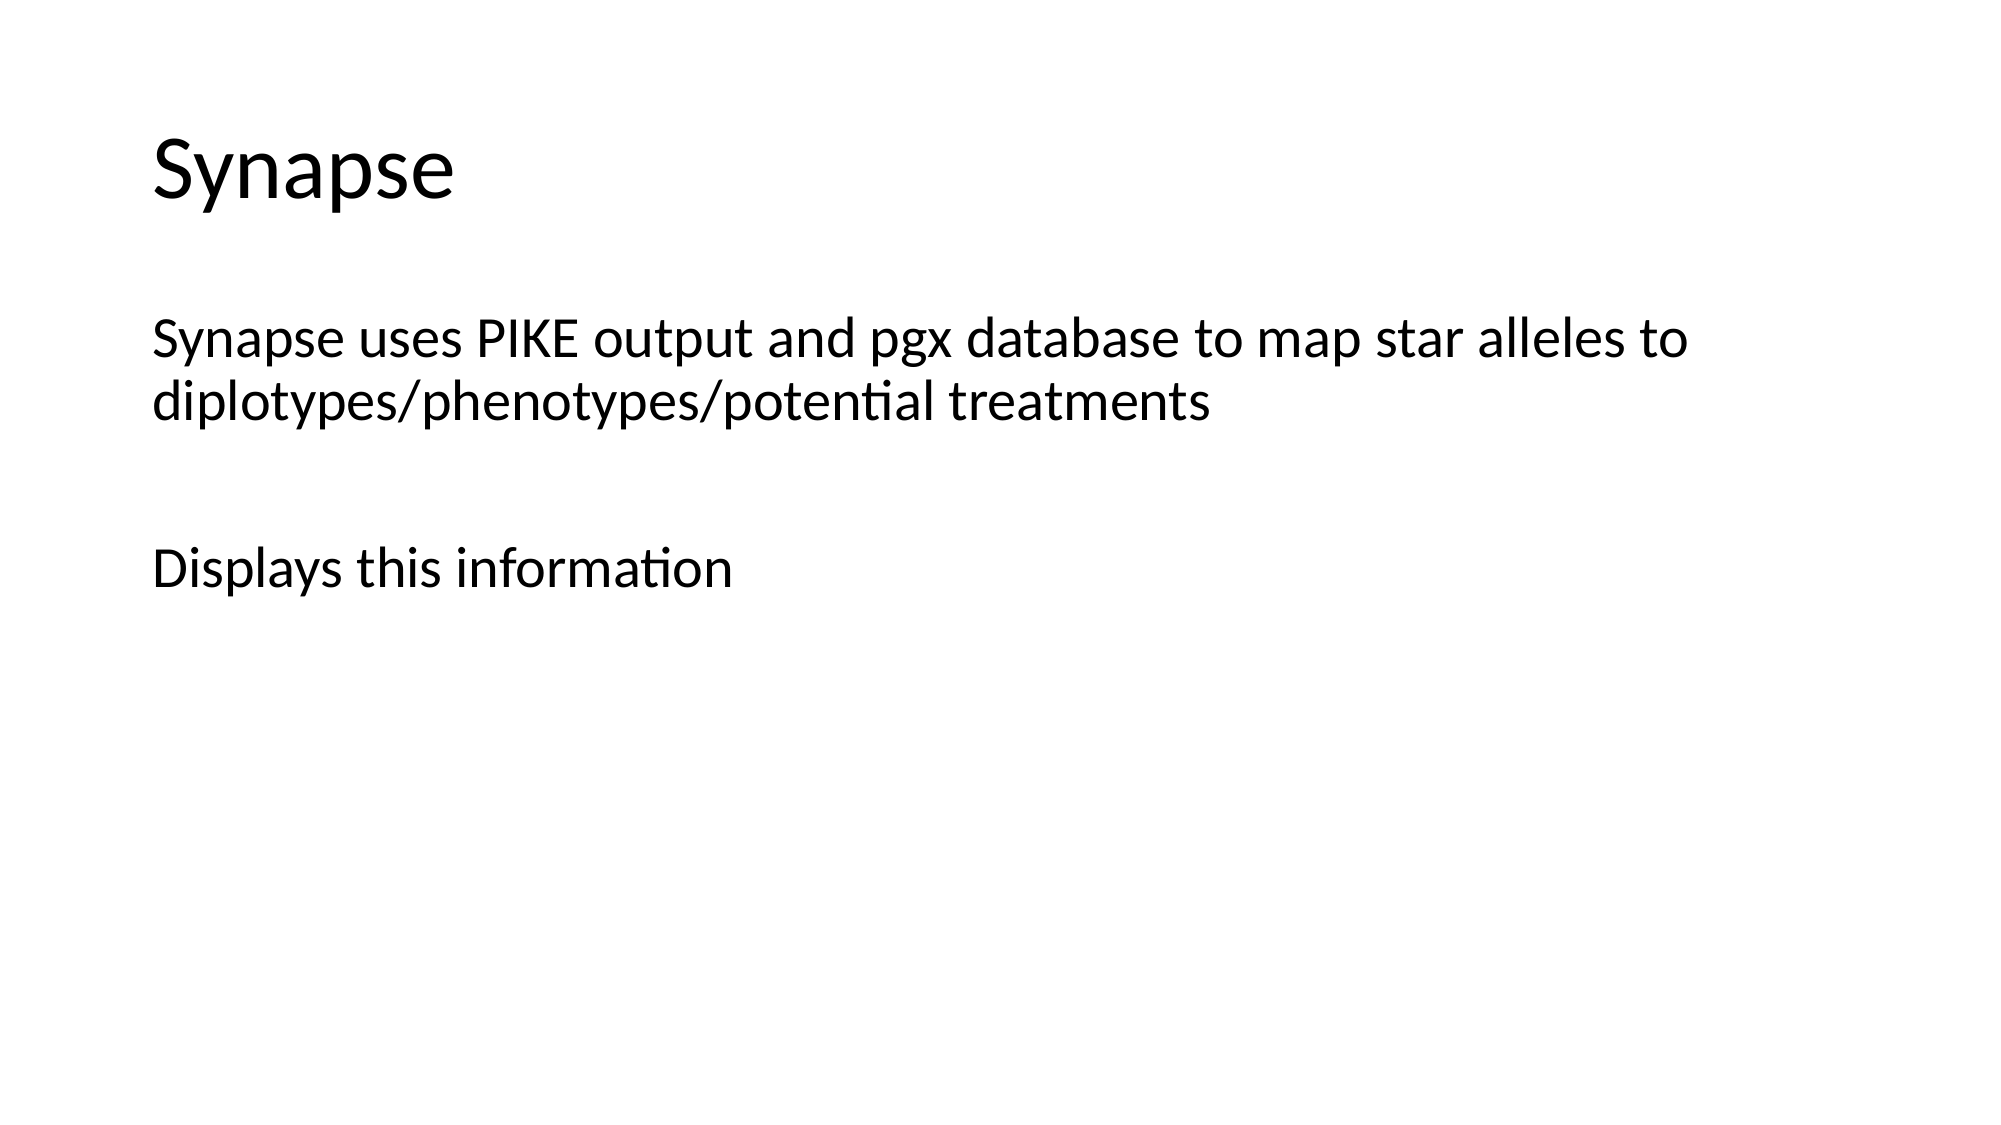

# Synapse
Synapse uses PIKE output and pgx database to map star alleles to diplotypes/phenotypes/potential treatments

Displays this information